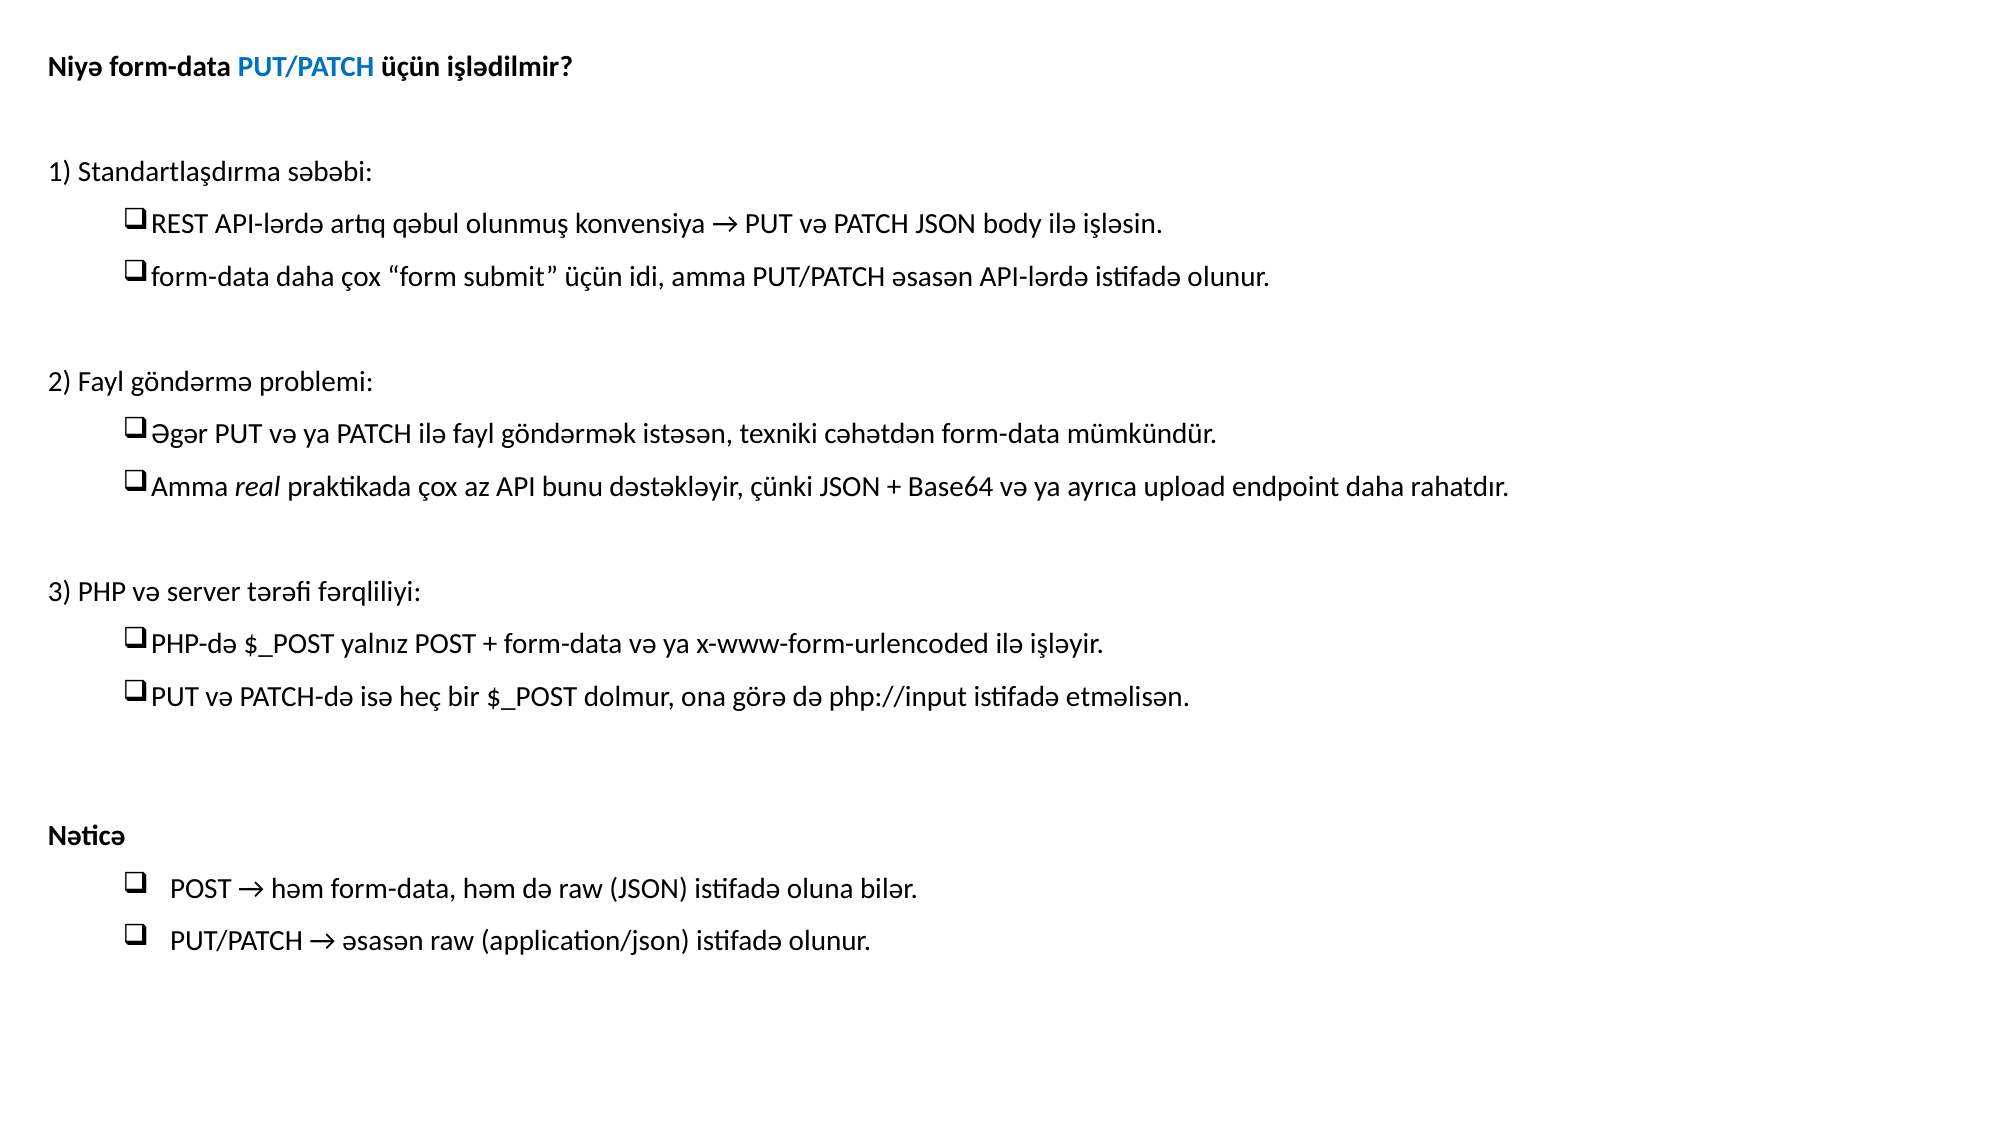

Niyə form-data PUT/PATCH üçün işlədilmir?

1) Standartlaşdırma səbəbi:
REST API-lərdə artıq qəbul olunmuş konvensiya → PUT və PATCH JSON body ilə işləsin.
form-data daha çox “form submit” üçün idi, amma PUT/PATCH əsasən API-lərdə istifadə olunur.

2) Fayl göndərmə problemi:
Əgər PUT və ya PATCH ilə fayl göndərmək istəsən, texniki cəhətdən form-data mümkündür.
Amma real praktikada çox az API bunu dəstəkləyir, çünki JSON + Base64 və ya ayrıca upload endpoint daha rahatdır.

3) PHP və server tərəfi fərqliliyi:
PHP-də $_POST yalnız POST + form-data və ya x-www-form-urlencoded ilə işləyir.
PUT və PATCH-də isə heç bir $_POST dolmur, ona görə də php://input istifadə etməlisən.

Nəticə
POST → həm form-data, həm də raw (JSON) istifadə oluna bilər.
PUT/PATCH → əsasən raw (application/json) istifadə olunur.